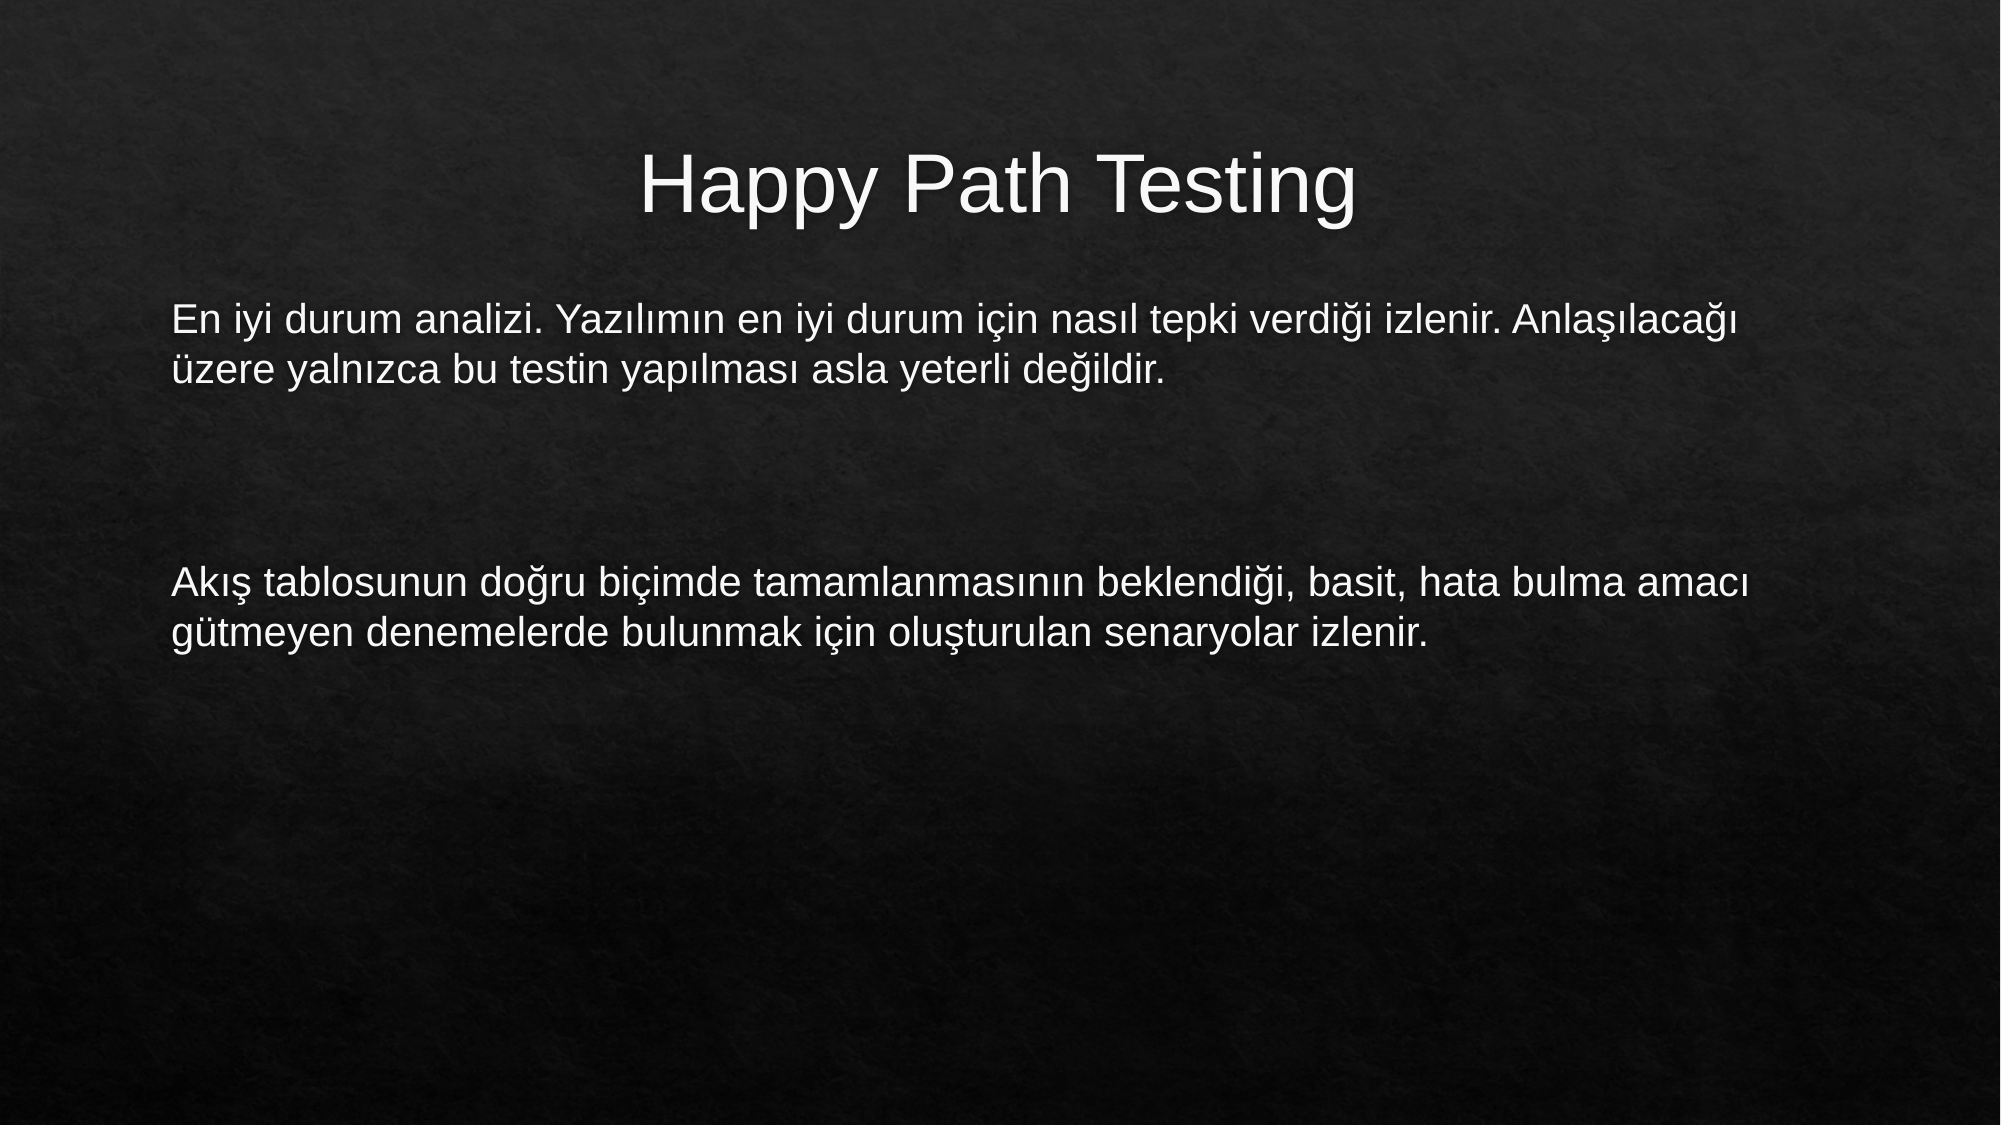

# Happy Path Testing
En iyi durum analizi. Yazılımın en iyi durum için nasıl tepki verdiği izlenir. Anlaşılacağı üzere yalnızca bu testin yapılması asla yeterli değildir.

Akış tablosunun doğru biçimde tamamlanmasının beklendiği, basit, hata bulma amacı gütmeyen denemelerde bulunmak için oluşturulan senaryolar izlenir.